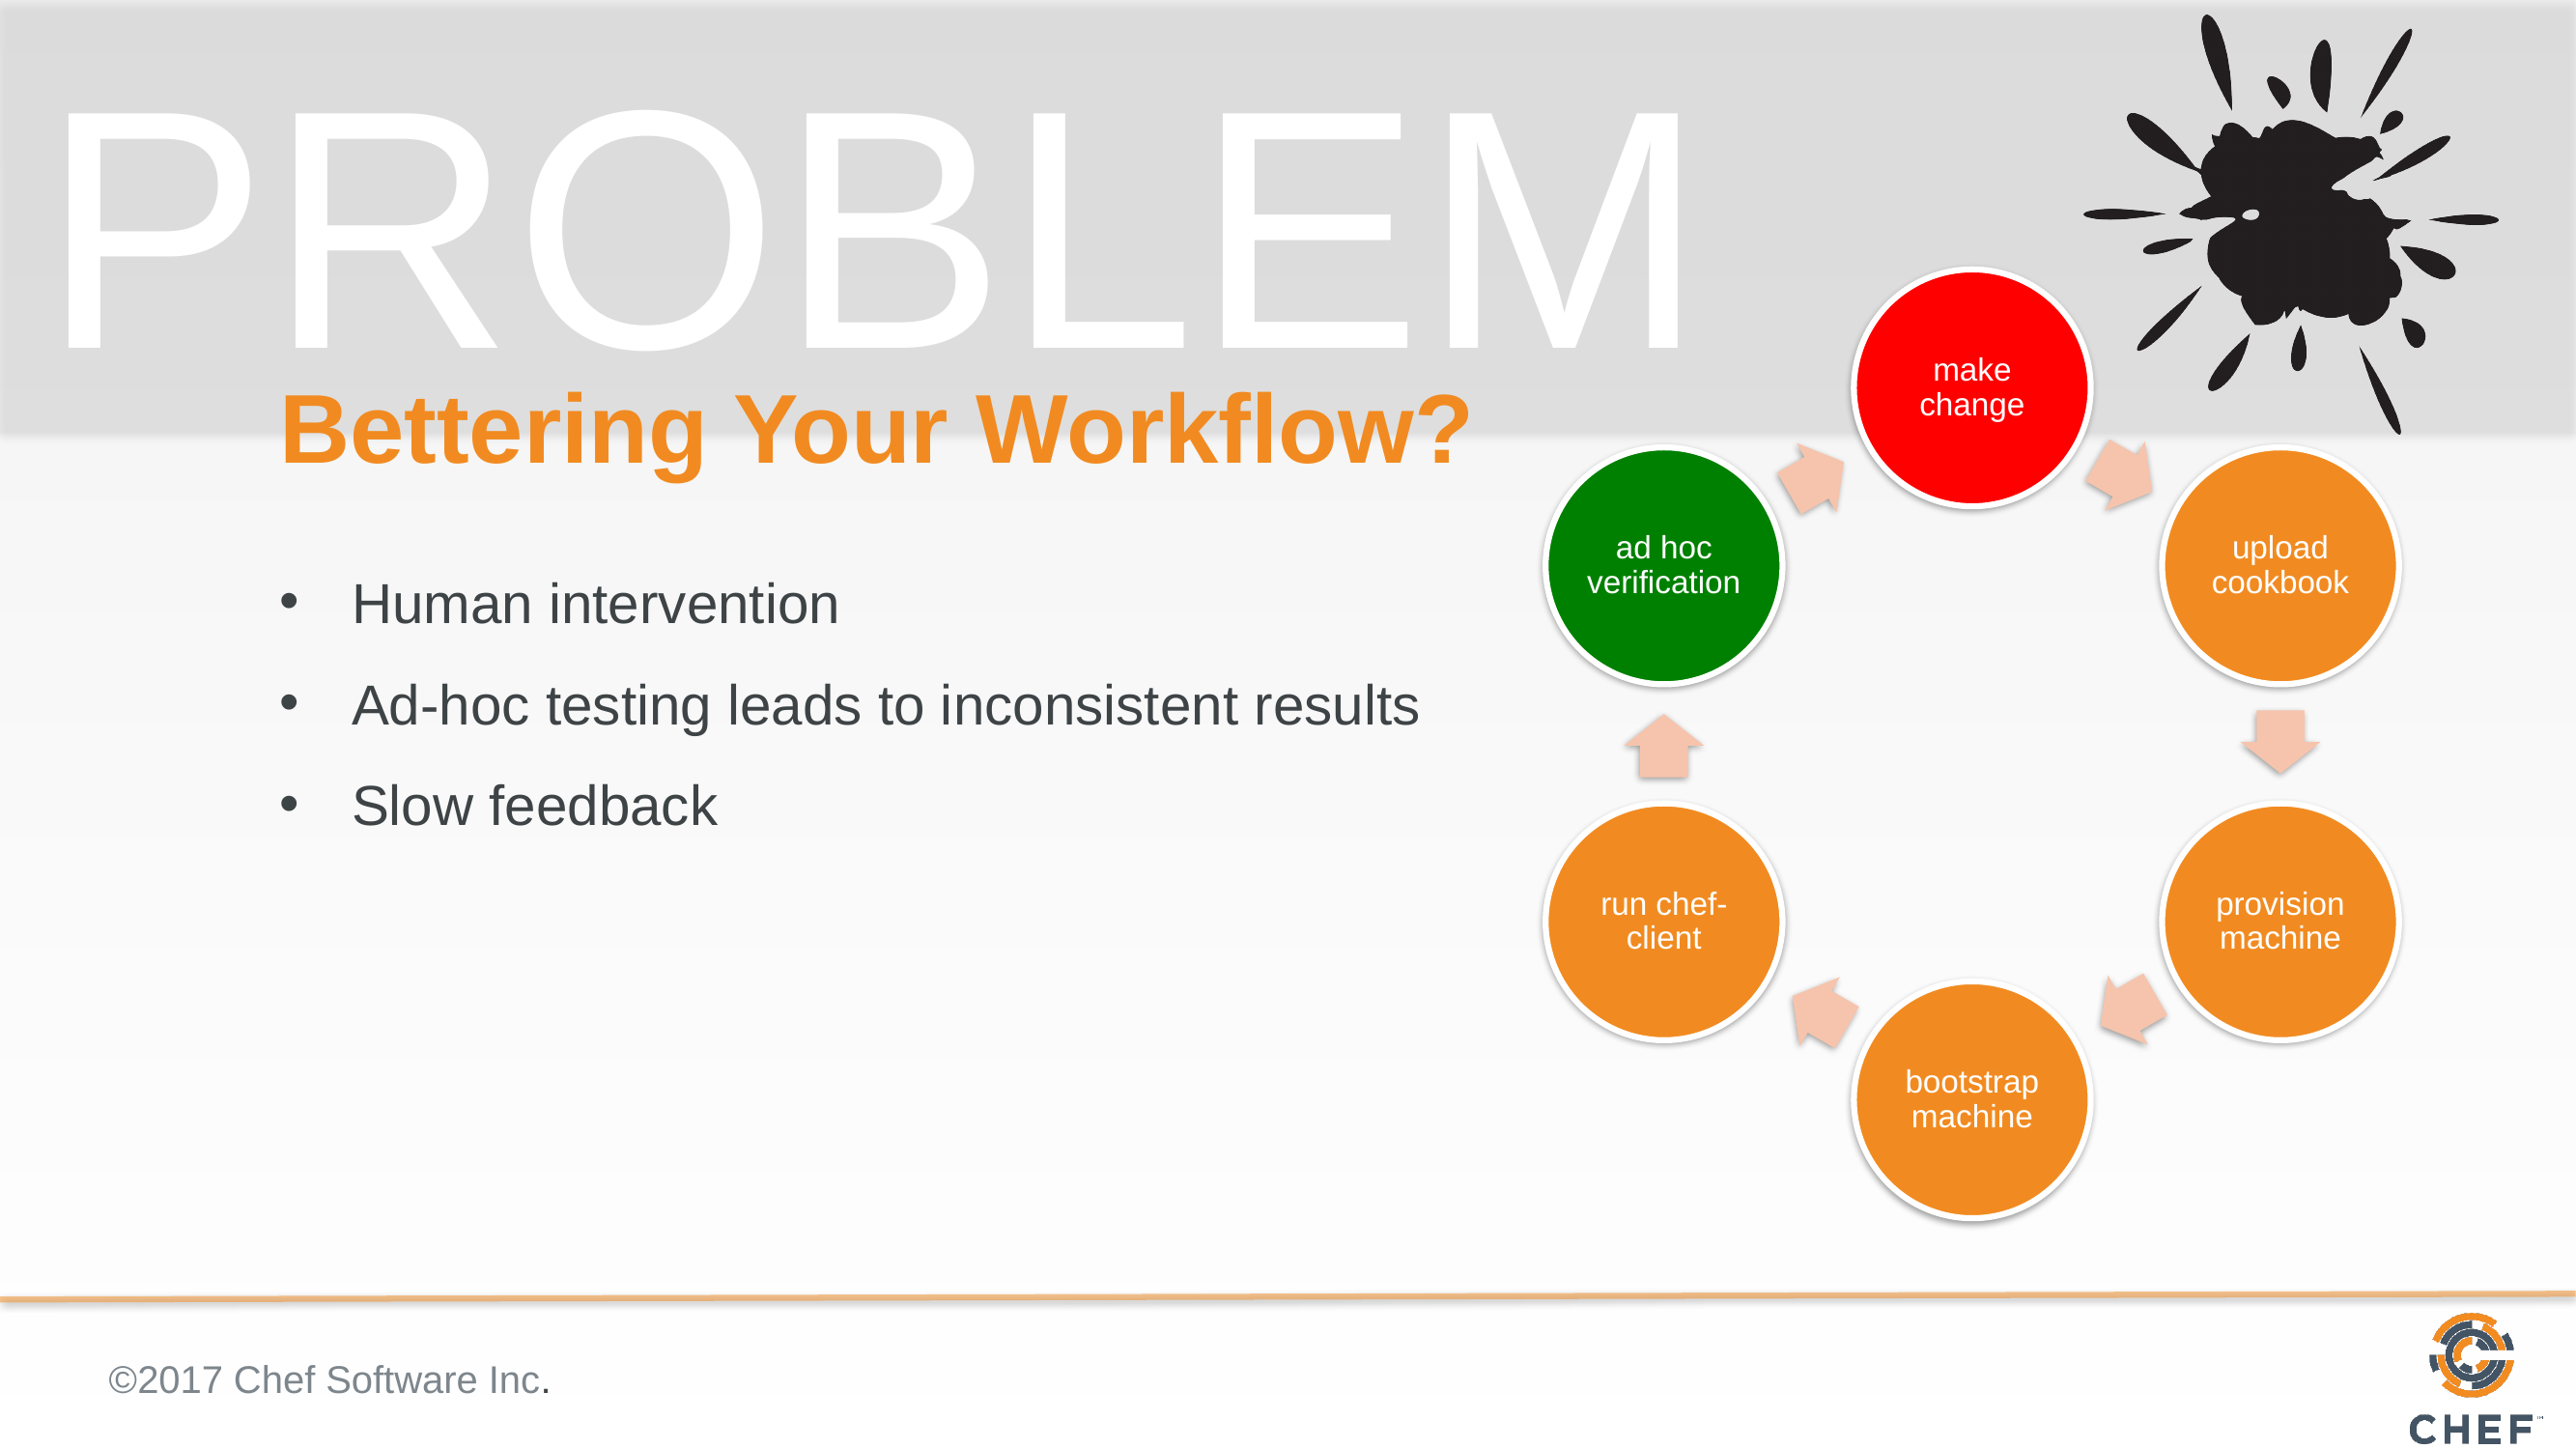

make change

upload cookbook

provision machine

bootstrap machine

run chef-client

ad hoc verification

# Bettering Your Workflow?
Human intervention
Ad-hoc testing leads to inconsistent results
Slow feedback